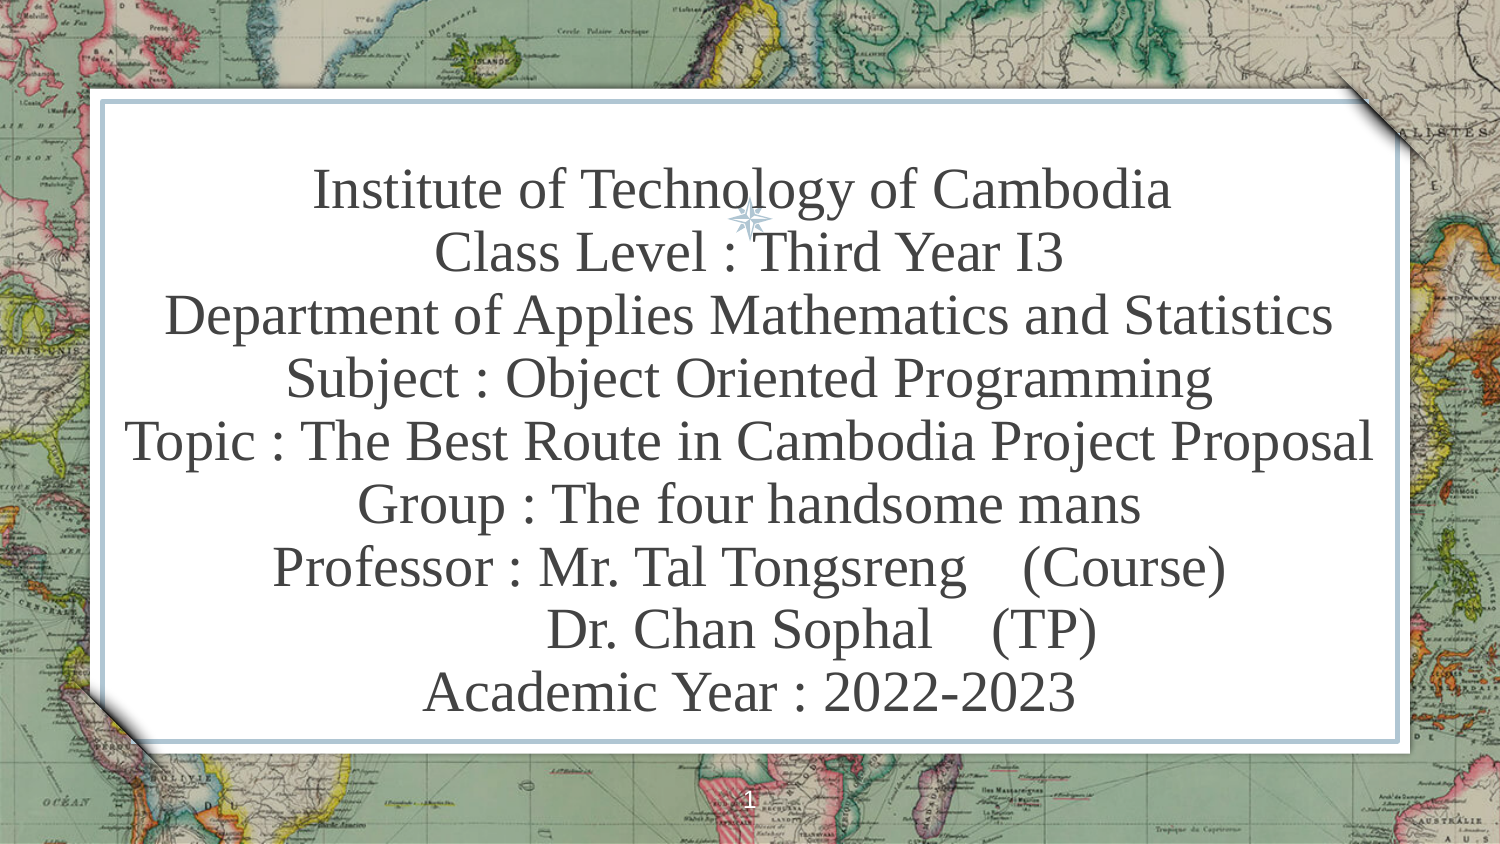

Institute of Technology of Cambodia
Class Level : Third Year I3
Department of Applies Mathematics and Statistics
Subject : Object Oriented Programming
Topic : The Best Route in Cambodia Project Proposal
Group : The four handsome mans
Professor : Mr. Tal Tongsreng	(Course)
          Dr. Chan Sophal    (TP)
Academic Year : 2022-2023
1